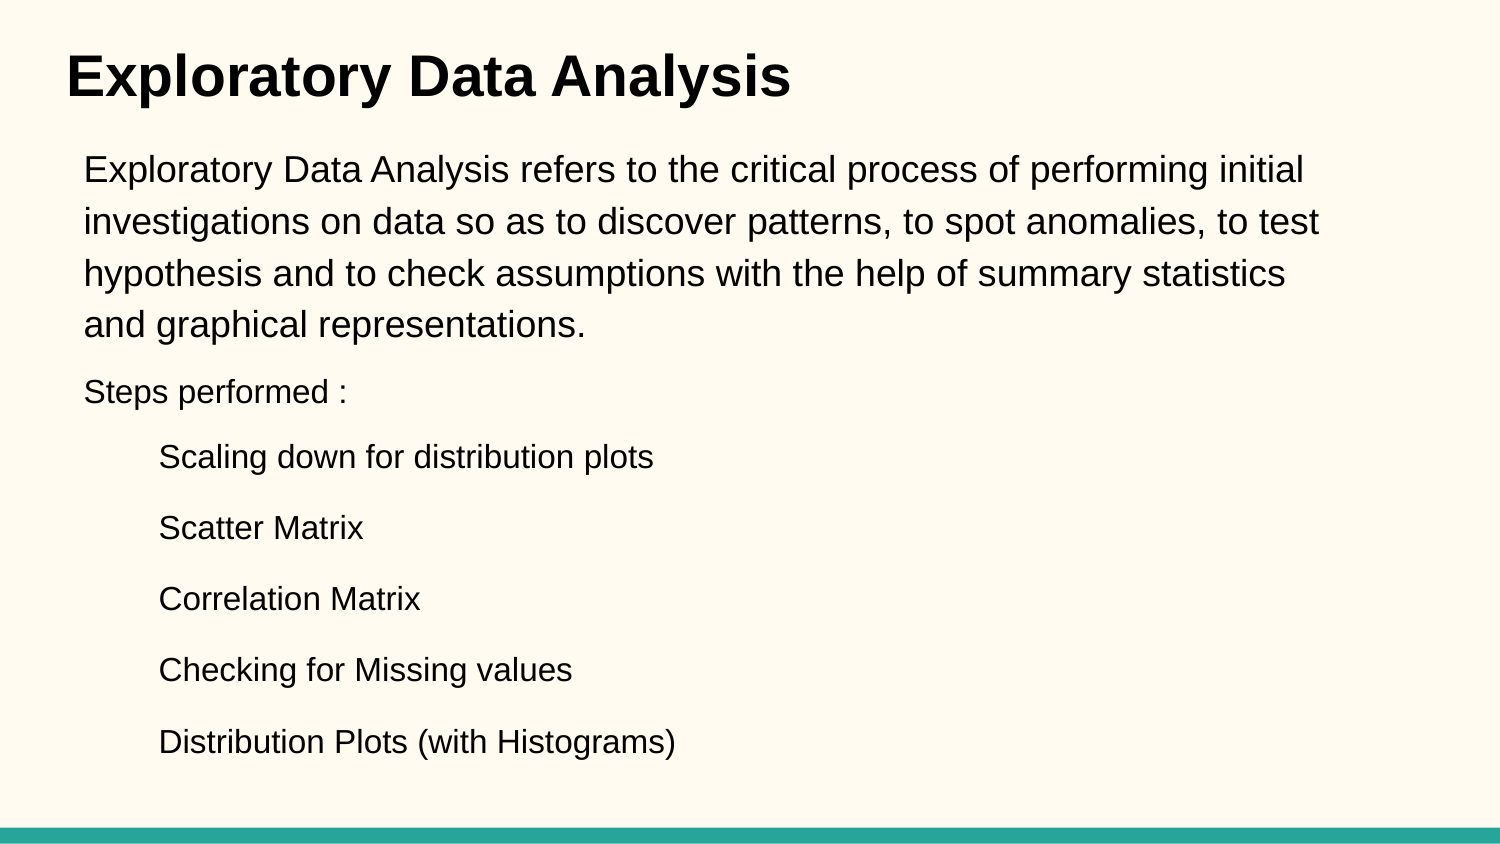

# Exploratory Data Analysis

Exploratory Data Analysis refers to the critical process of performing initial investigations on data so as to discover patterns, to spot anomalies, to test hypothesis and to check assumptions with the help of summary statistics and graphical representations.
Steps performed :
Scaling down for distribution plots
Scatter Matrix
Correlation Matrix
Checking for Missing values
Distribution Plots (with Histograms)